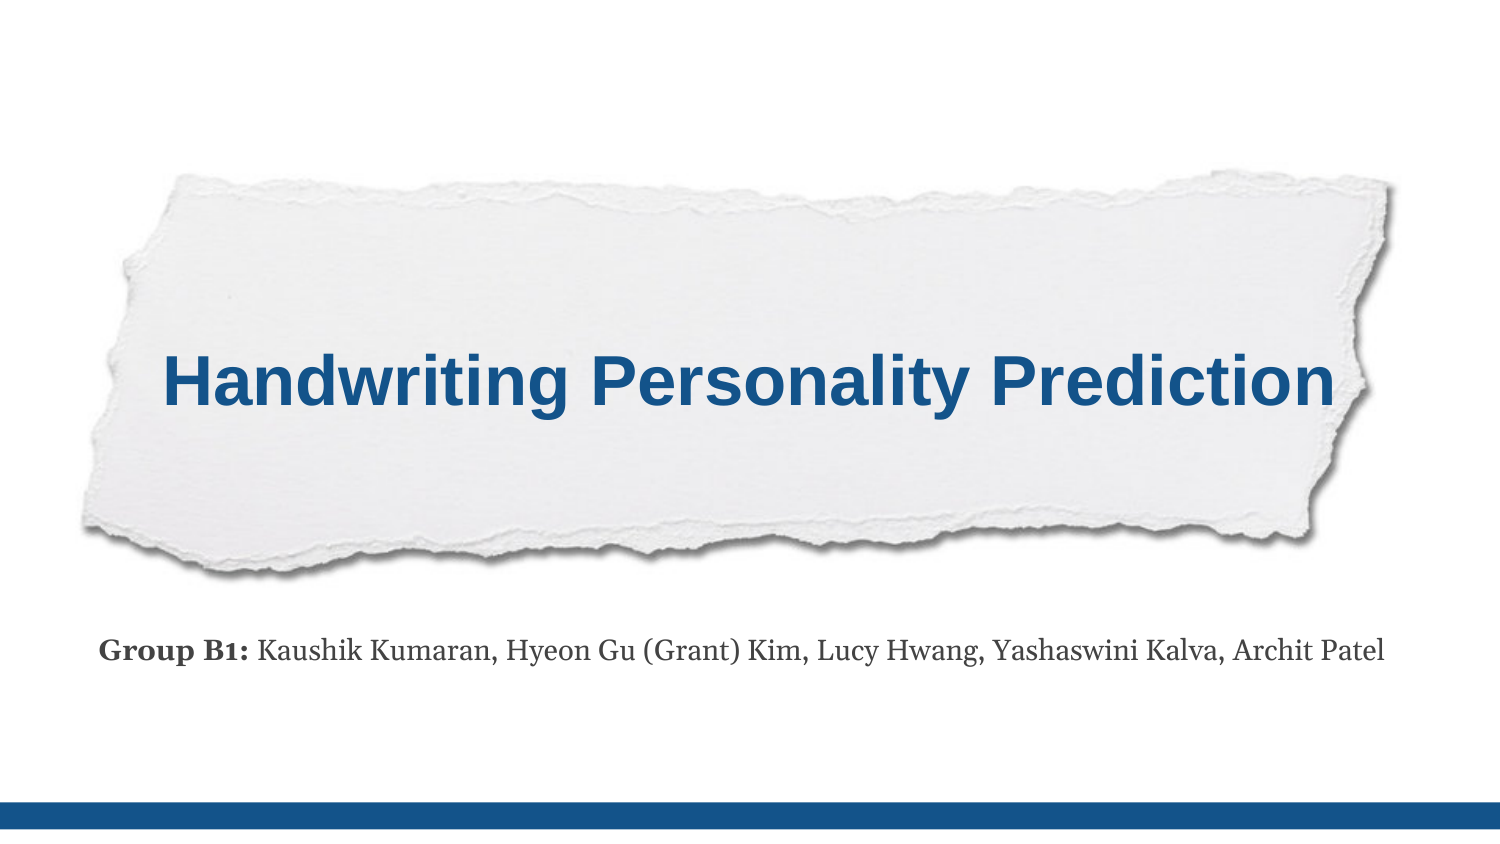

# Handwriting Personality Prediction
Group B1: Kaushik Kumaran, Hyeon Gu (Grant) Kim, Lucy Hwang, Yashaswini Kalva, Archit Patel